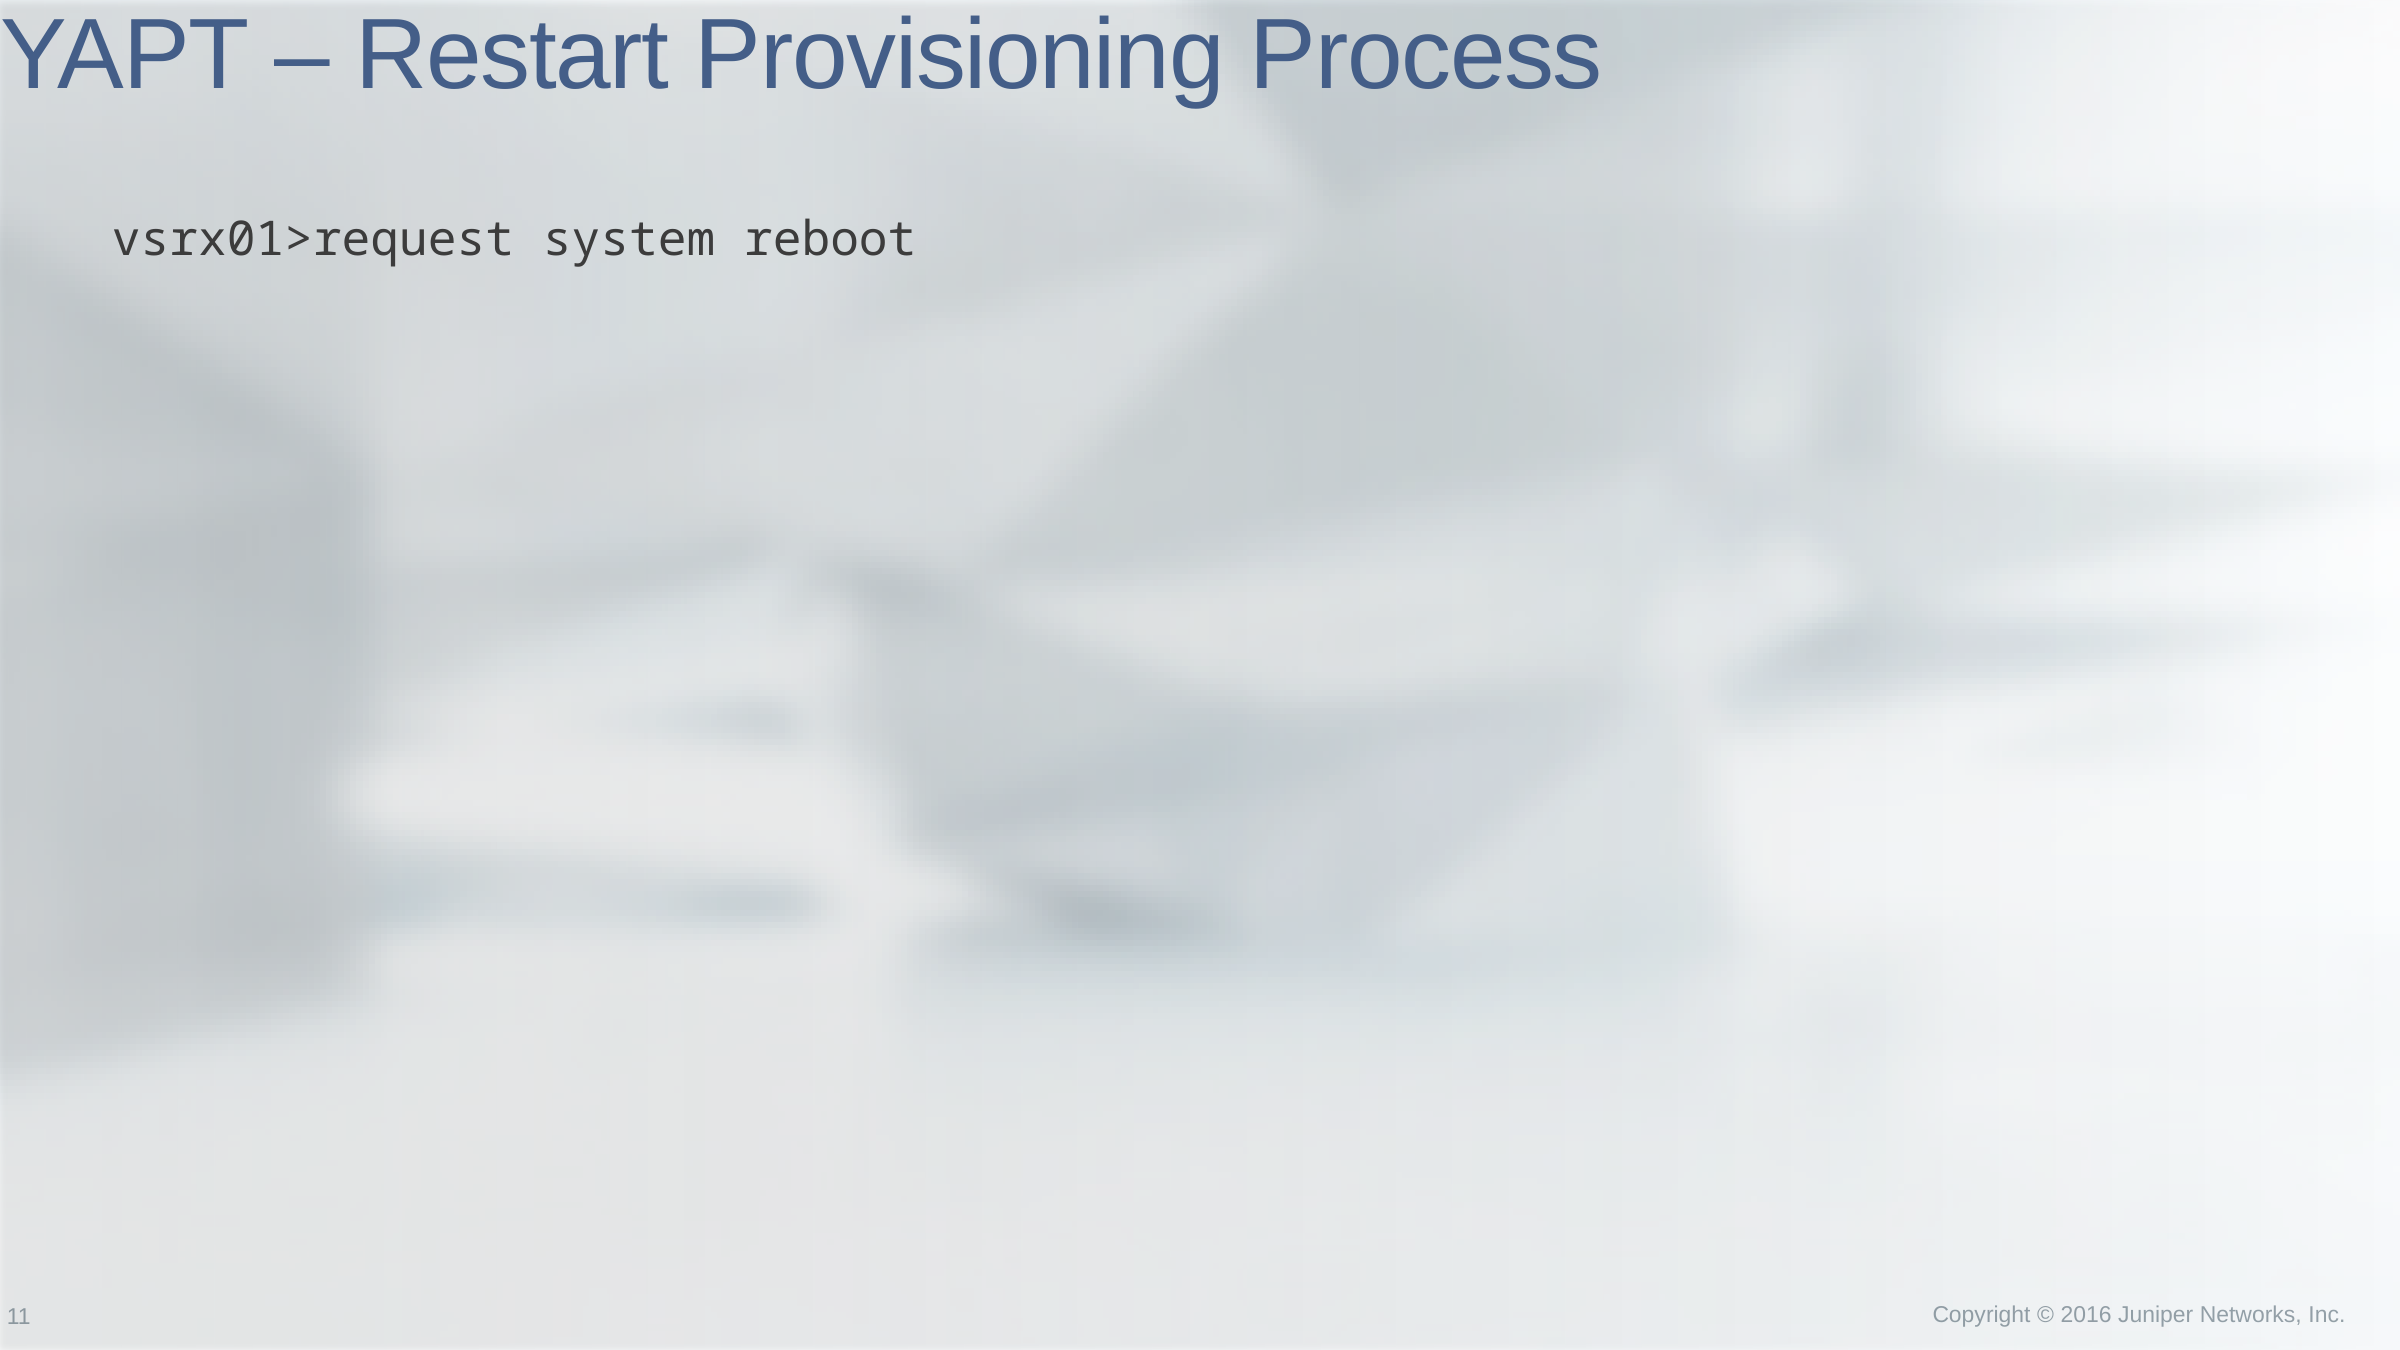

# YAPT – Restart Provisioning Process
vsrx01>request system reboot